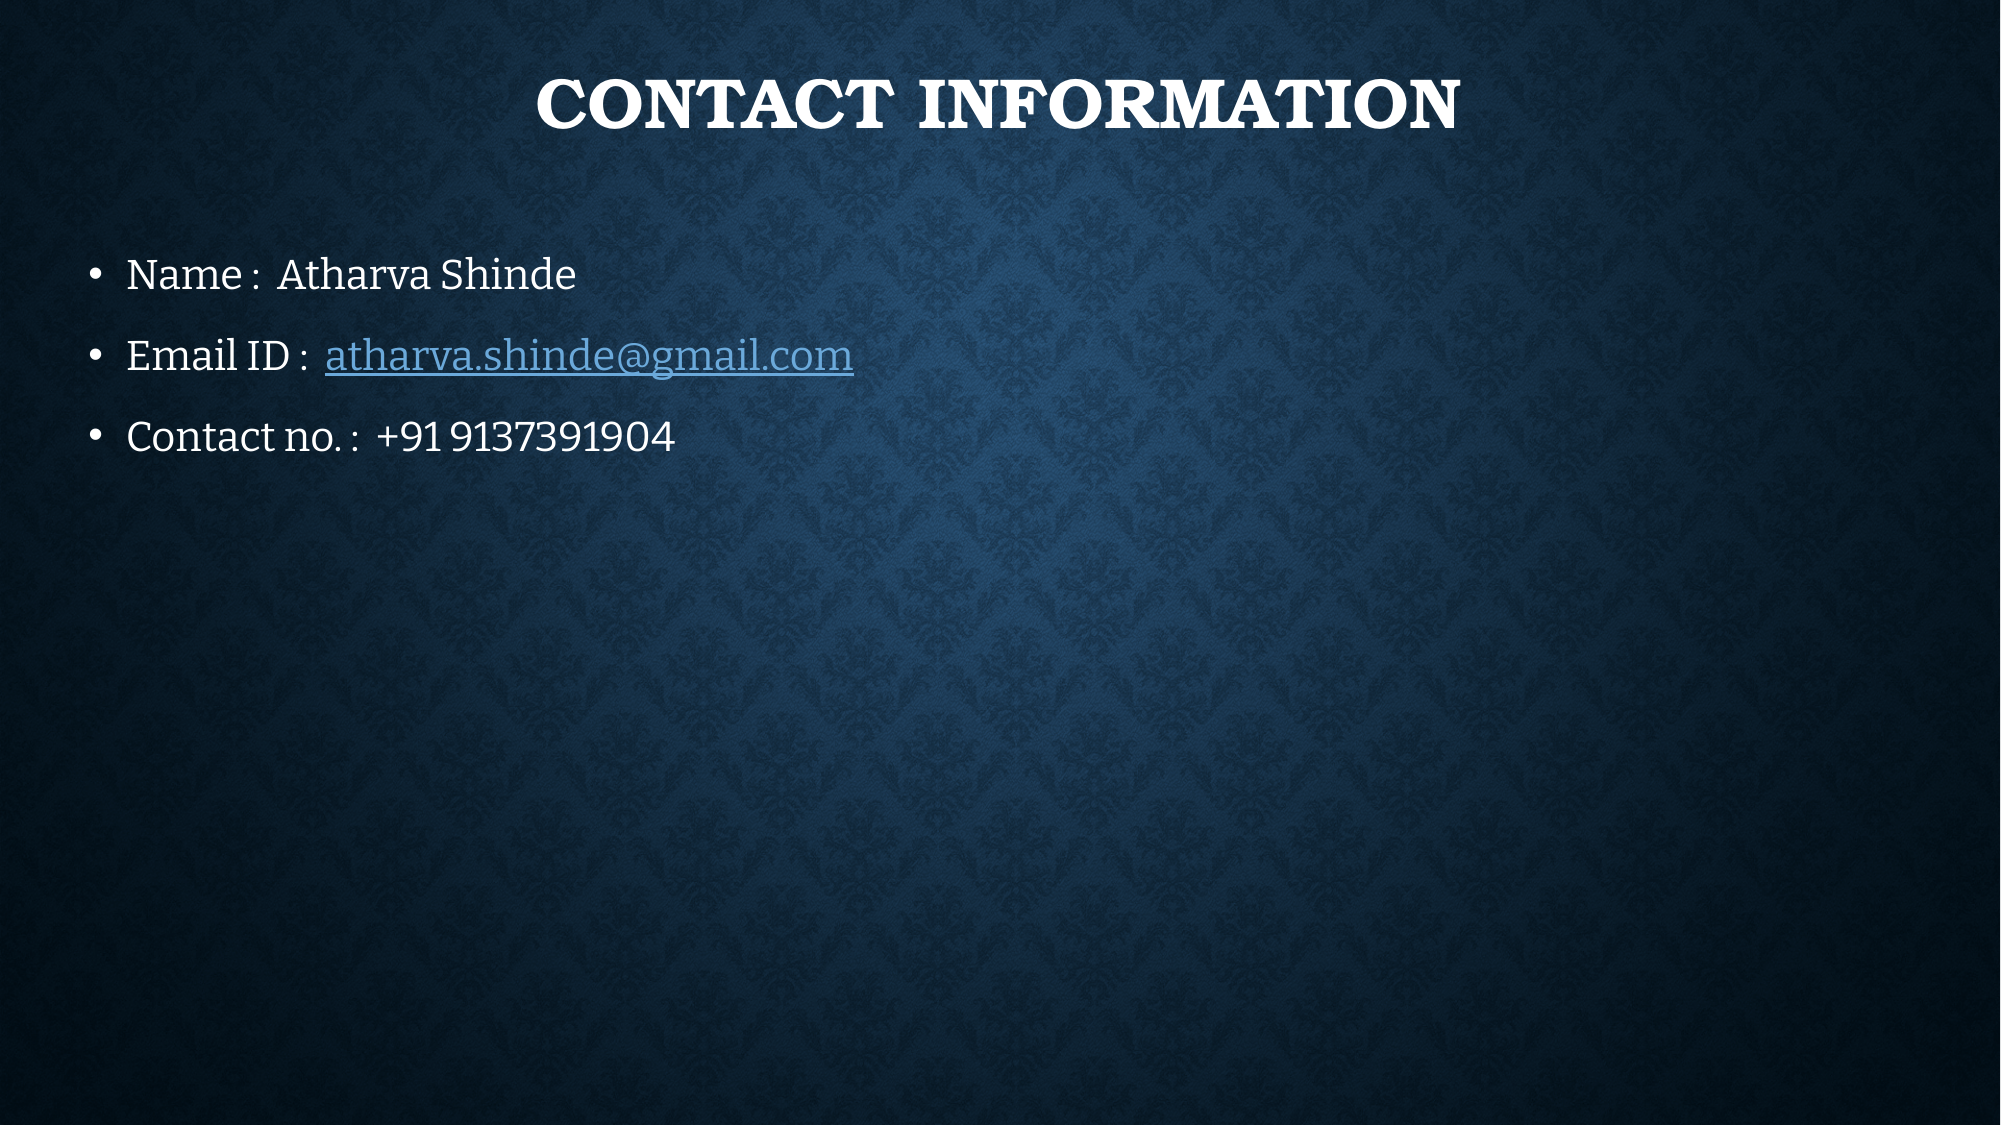

# Contact information
Name :  Atharva Shinde
Email ID :  atharva.shinde@gmail.com
Contact no. :  +91 9137391904